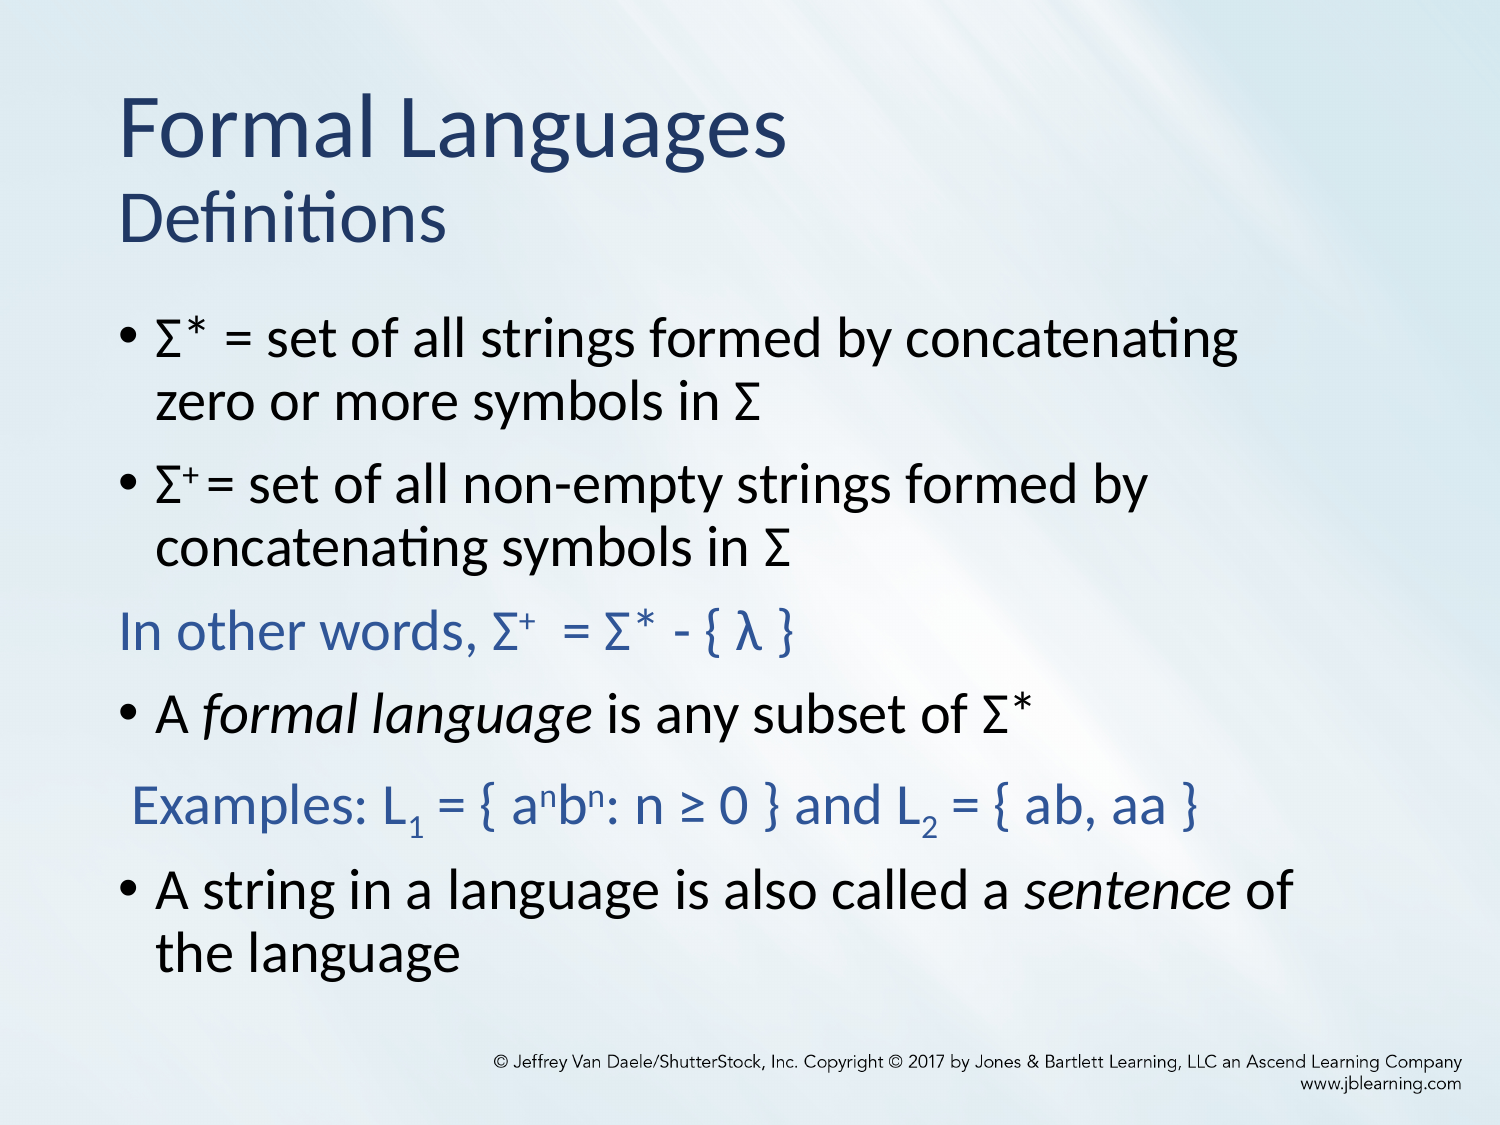

# Formal Languages Definitions
Σ* = set of all strings formed by concatenating zero or more symbols in Σ
Σ+ = set of all non-empty strings formed by concatenating symbols in Σ
In other words, Σ+  = Σ* - { λ }
A formal language is any subset of Σ*
 Examples: L1 = { anbn: n ≥ 0 } and L2 = { ab, aa }
A string in a language is also called a sentence of the language